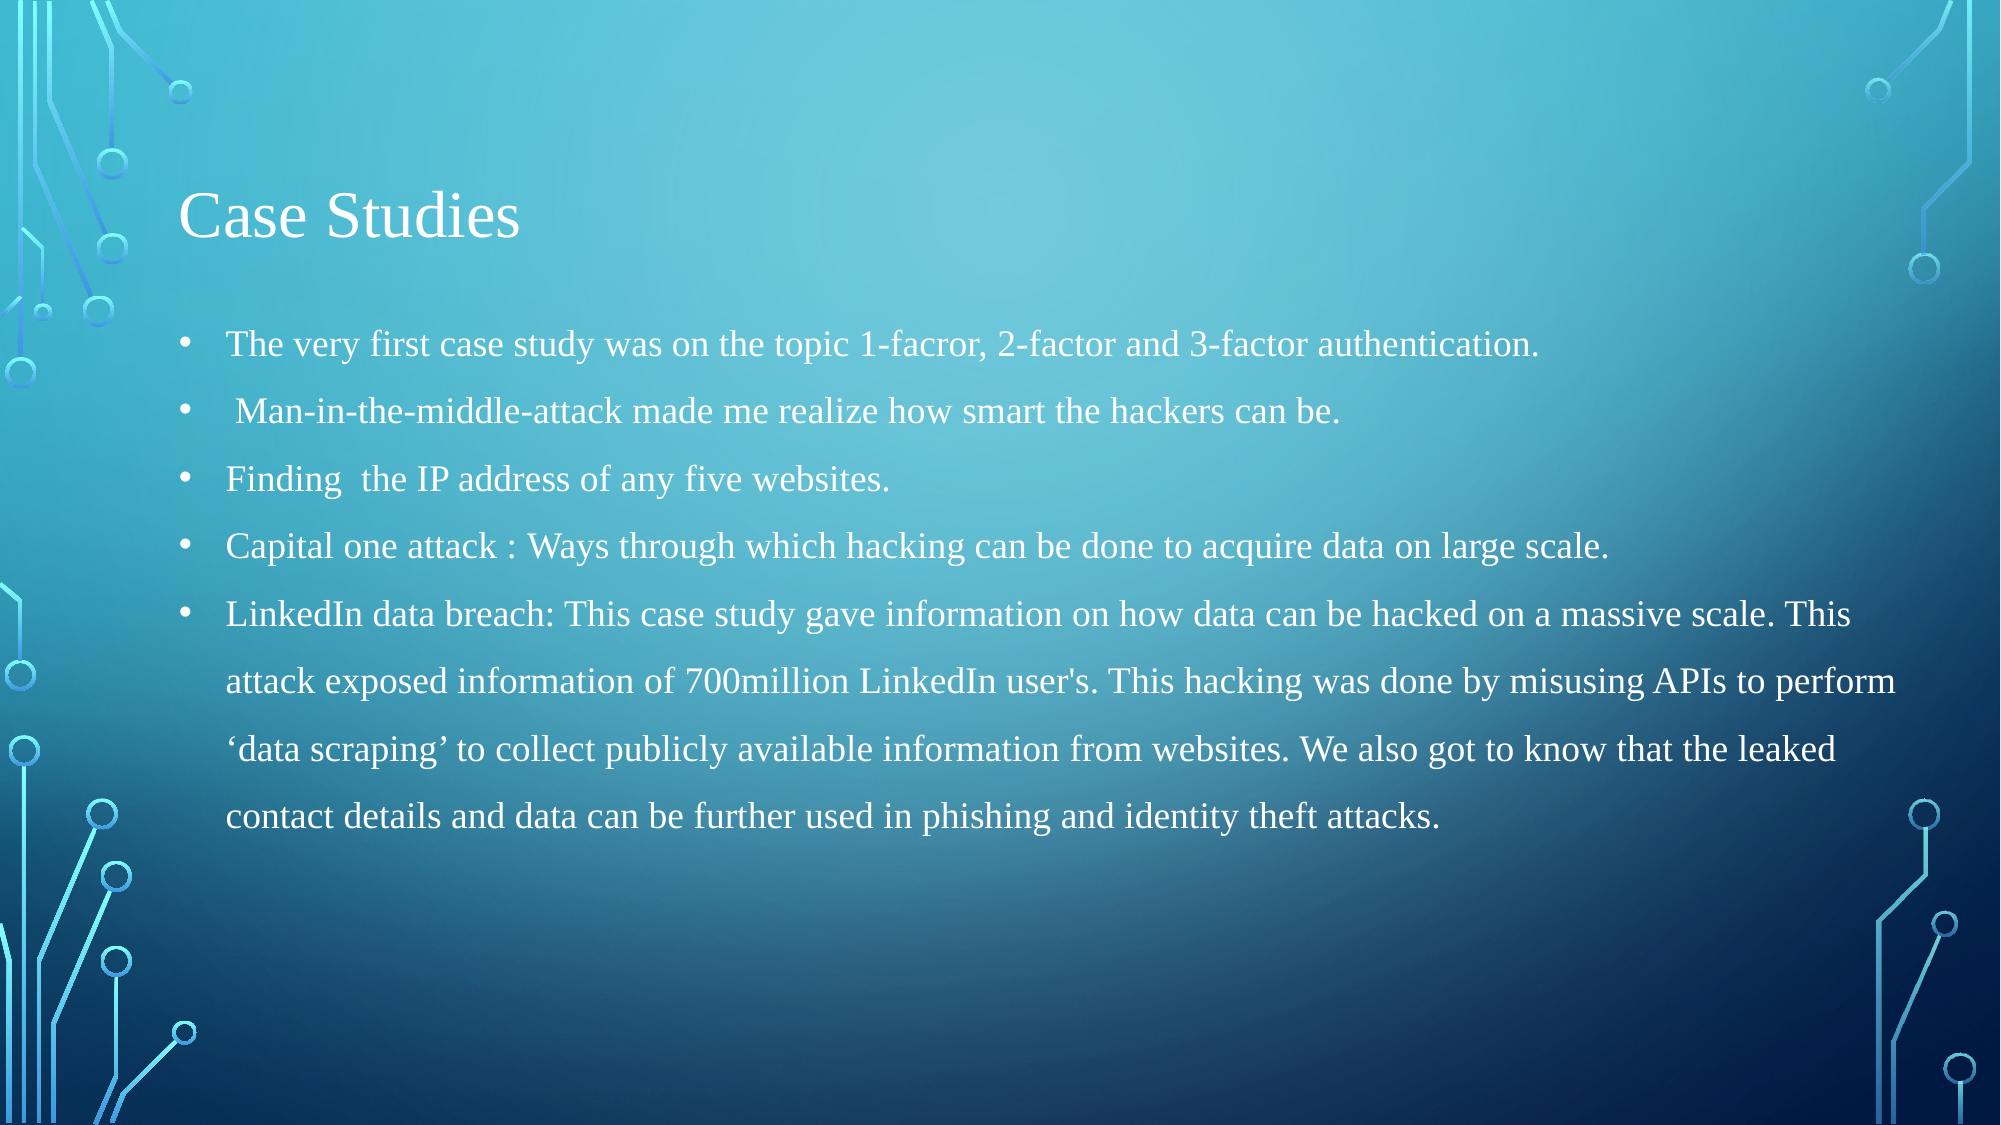

Case Studies

The very first case study was on the topic 1-facror, 2-factor and 3-factor authentication.
 Man-in-the-middle-attack made me realize how smart the hackers can be.
Finding  the IP address of any five websites.
Capital one attack : Ways through which hacking can be done to acquire data on large scale.
LinkedIn data breach: This case study gave information on how data can be hacked on a massive scale. This attack exposed information of 700million LinkedIn user's. This hacking was done by misusing APIs to perform ‘data scraping’ to collect publicly available information from websites. We also got to know that the leaked contact details and data can be further used in phishing and identity theft attacks.